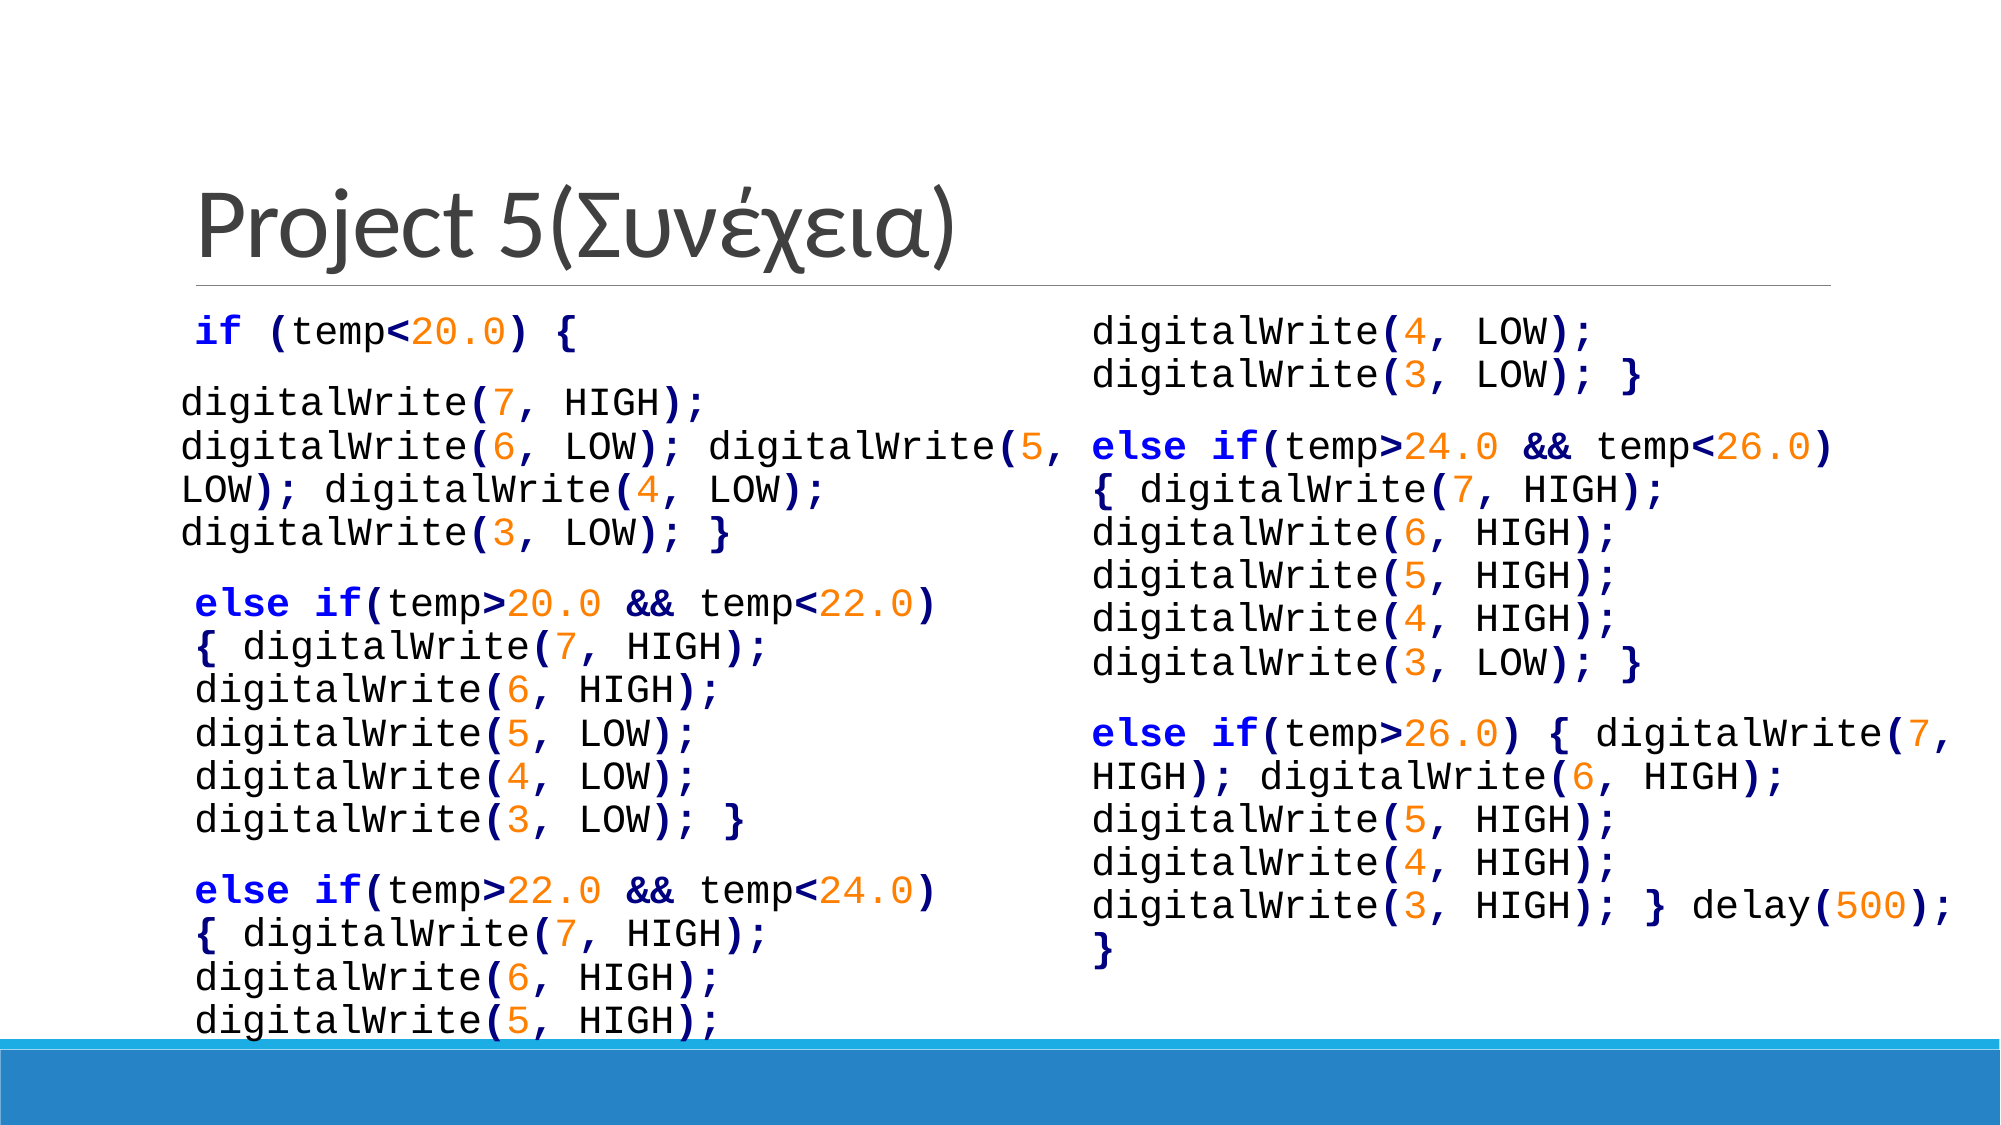

# Project 5(Συνέχεια)
if (temp<20.0) {
digitalWrite(7, HIGH); digitalWrite(6, LOW); digitalWrite(5, LOW); digitalWrite(4, LOW); digitalWrite(3, LOW); }
else if(temp>20.0 && temp<22.0) { digitalWrite(7, HIGH); digitalWrite(6, HIGH); digitalWrite(5, LOW); digitalWrite(4, LOW); digitalWrite(3, LOW); }
else if(temp>22.0 && temp<24.0) { digitalWrite(7, HIGH); digitalWrite(6, HIGH); digitalWrite(5, HIGH); digitalWrite(4, LOW); digitalWrite(3, LOW); }
else if(temp>24.0 && temp<26.0) { digitalWrite(7, HIGH); digitalWrite(6, HIGH); digitalWrite(5, HIGH); digitalWrite(4, HIGH); digitalWrite(3, LOW); }
else if(temp>26.0) { digitalWrite(7, HIGH); digitalWrite(6, HIGH); digitalWrite(5, HIGH); digitalWrite(4, HIGH); digitalWrite(3, HIGH); } delay(500); }